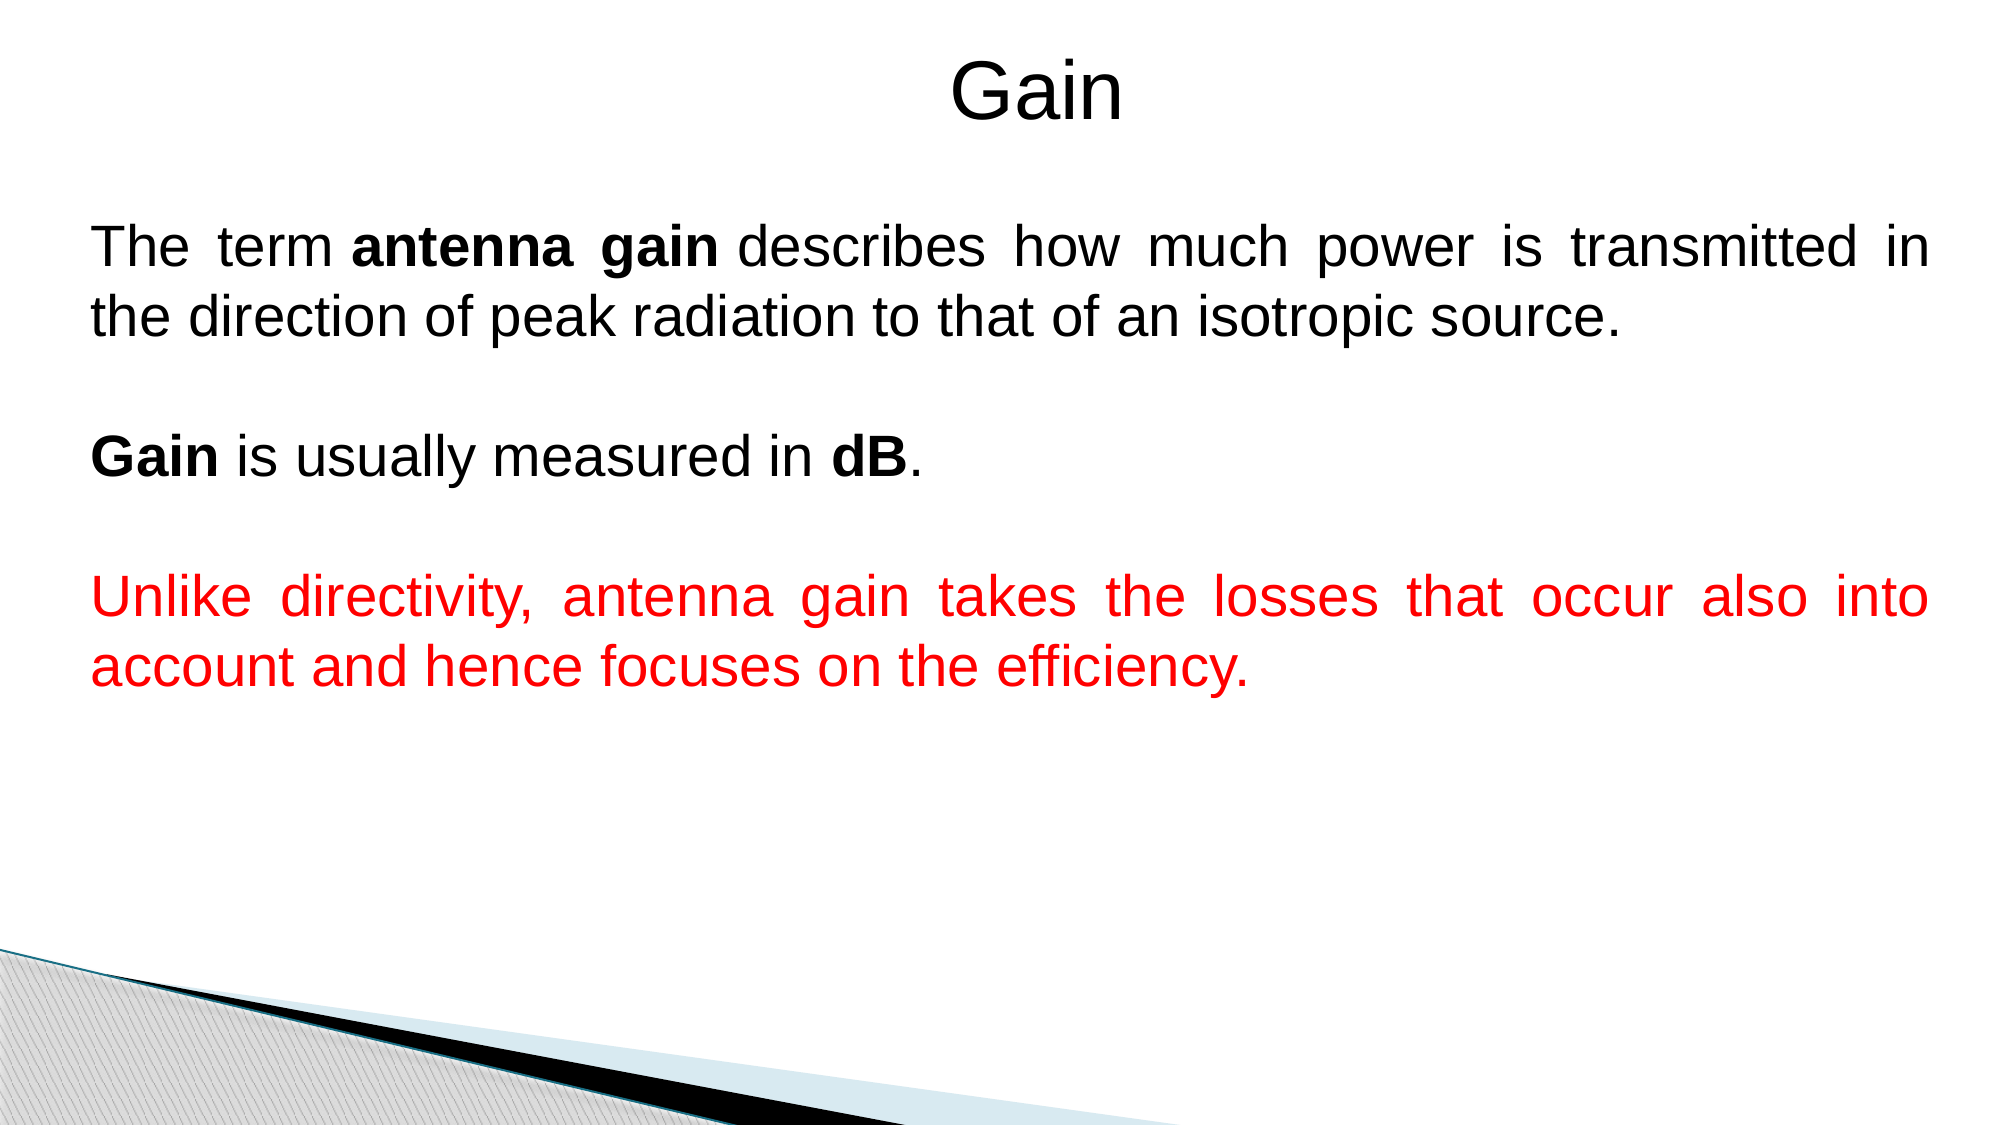

Gain
The term antenna gain describes how much power is transmitted in the direction of peak radiation to that of an isotropic source.

Gain is usually measured in dB.

Unlike directivity, antenna gain takes the losses that occur also into account and hence focuses on the efficiency.